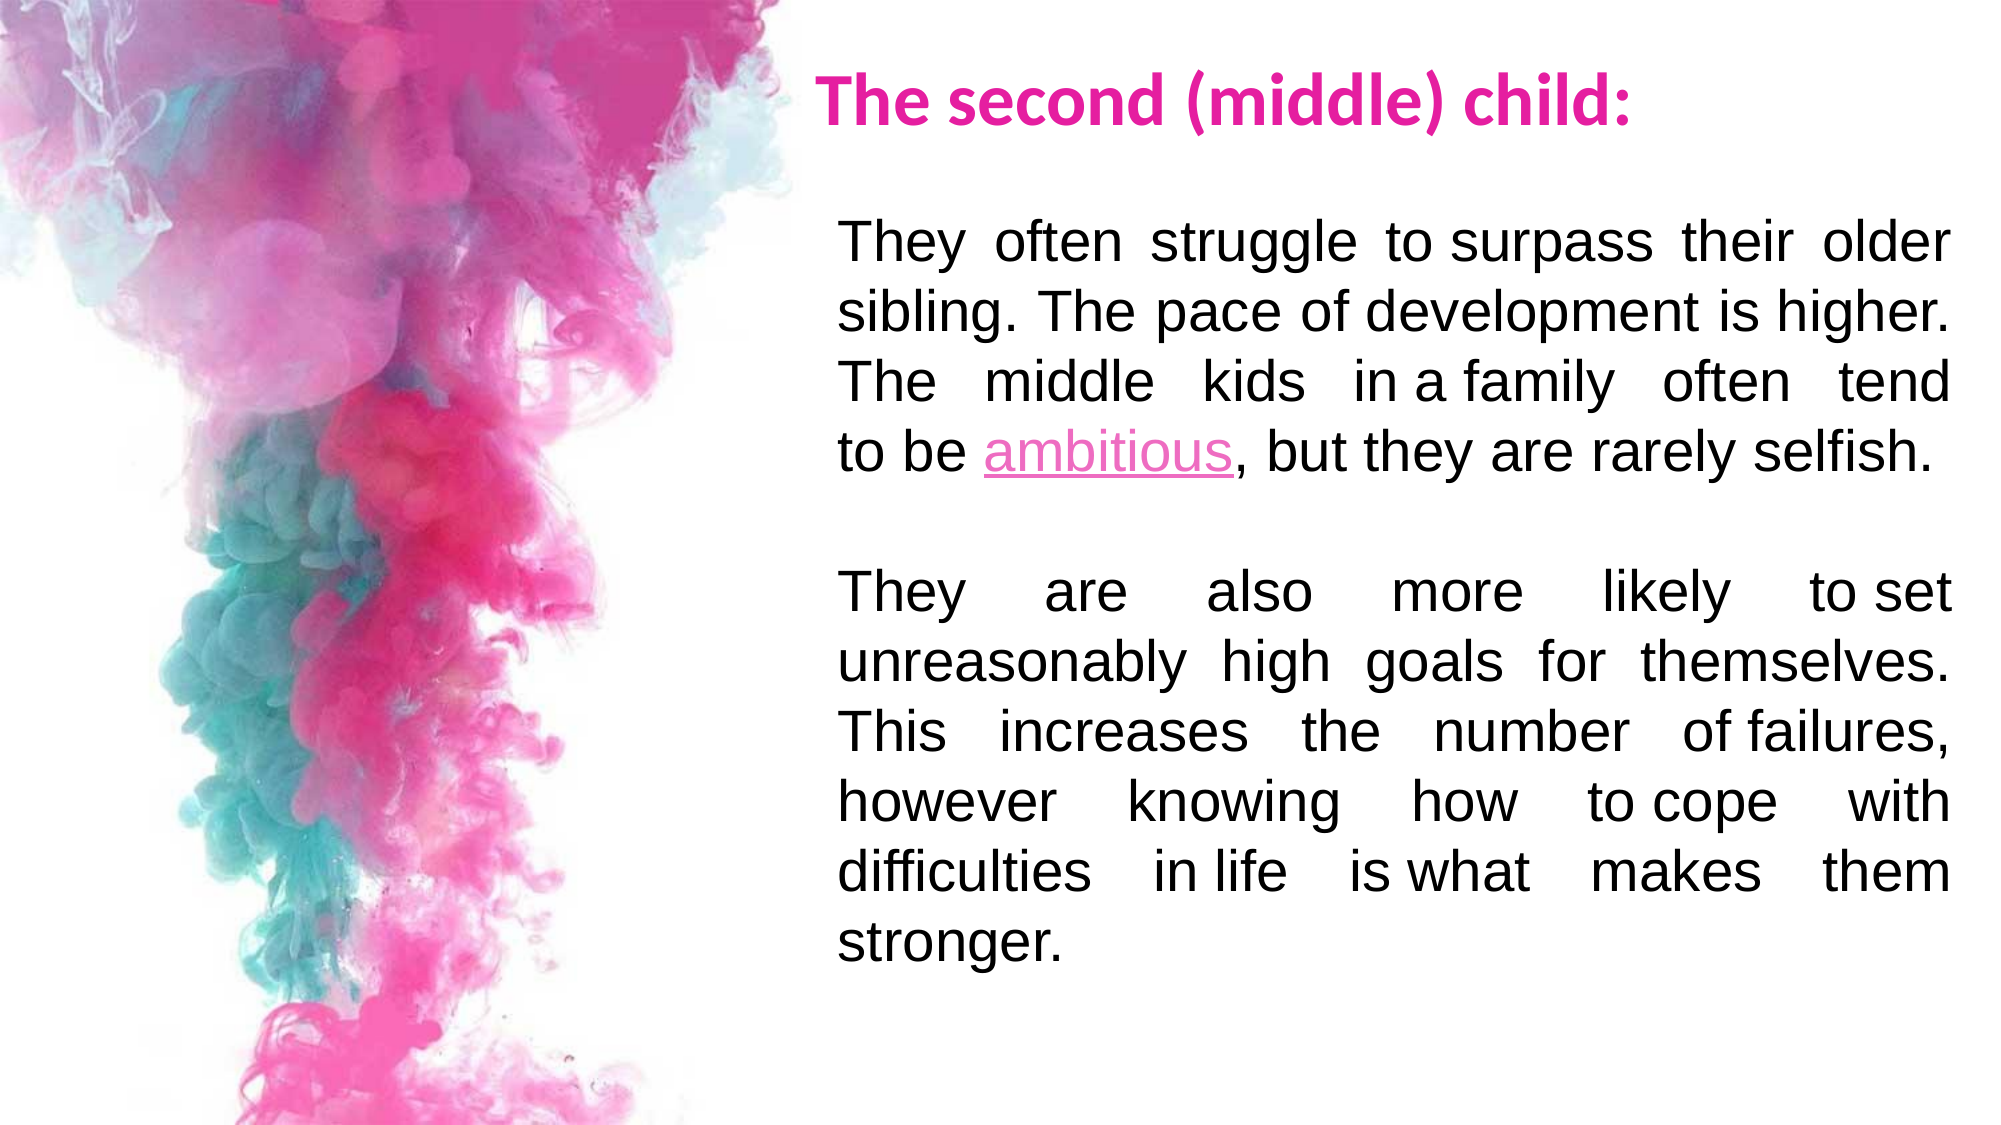

The second (middle) child:
They often struggle to surpass their older sibling. The pace of development is higher. The middle kids in a family often tend to be ambitious, but they are rarely selfish.

They are also more likely to set unreasonably high goals for themselves. This increases the number of failures, however knowing how to cope with difficulties in life is what makes them stronger.